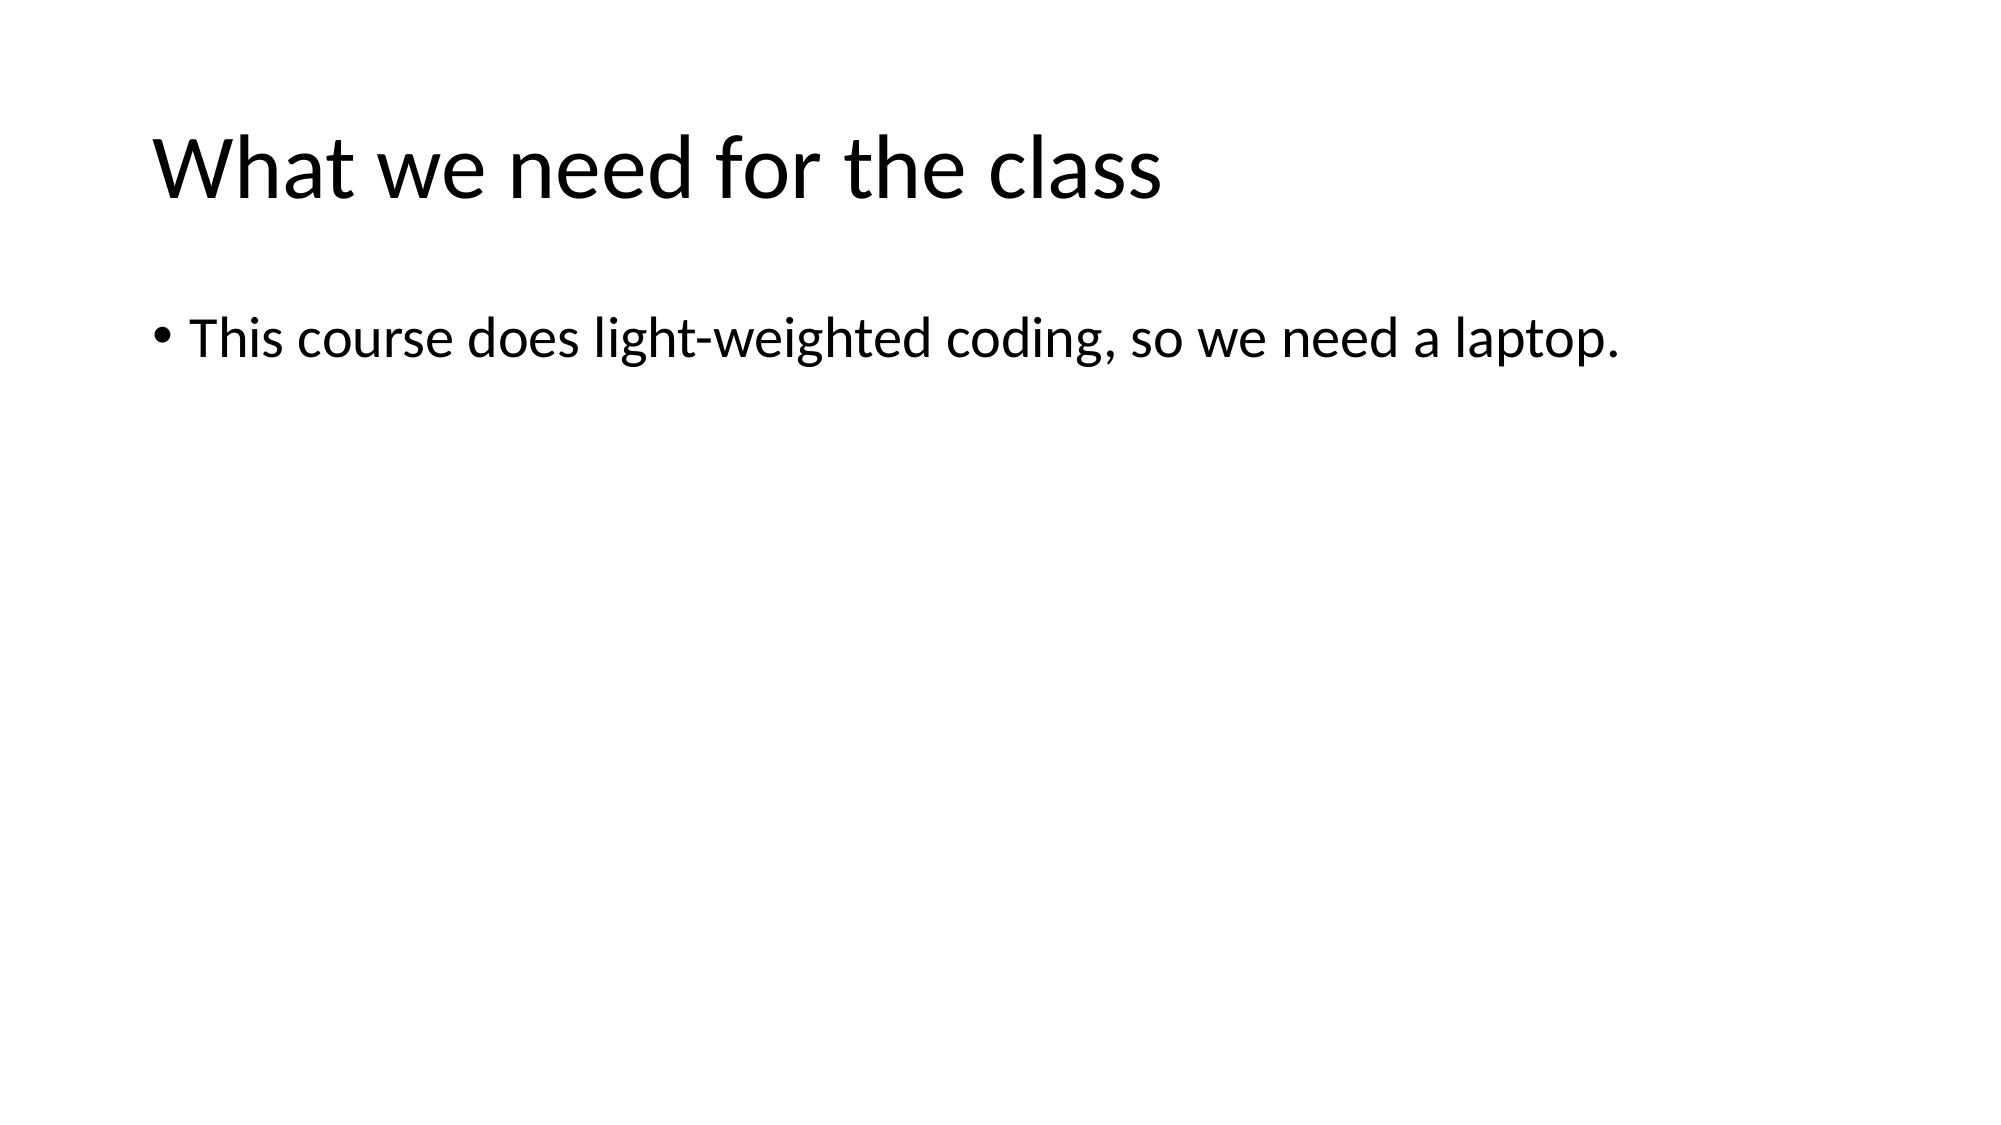

# What we need for the class
This course does light-weighted coding, so we need a laptop.